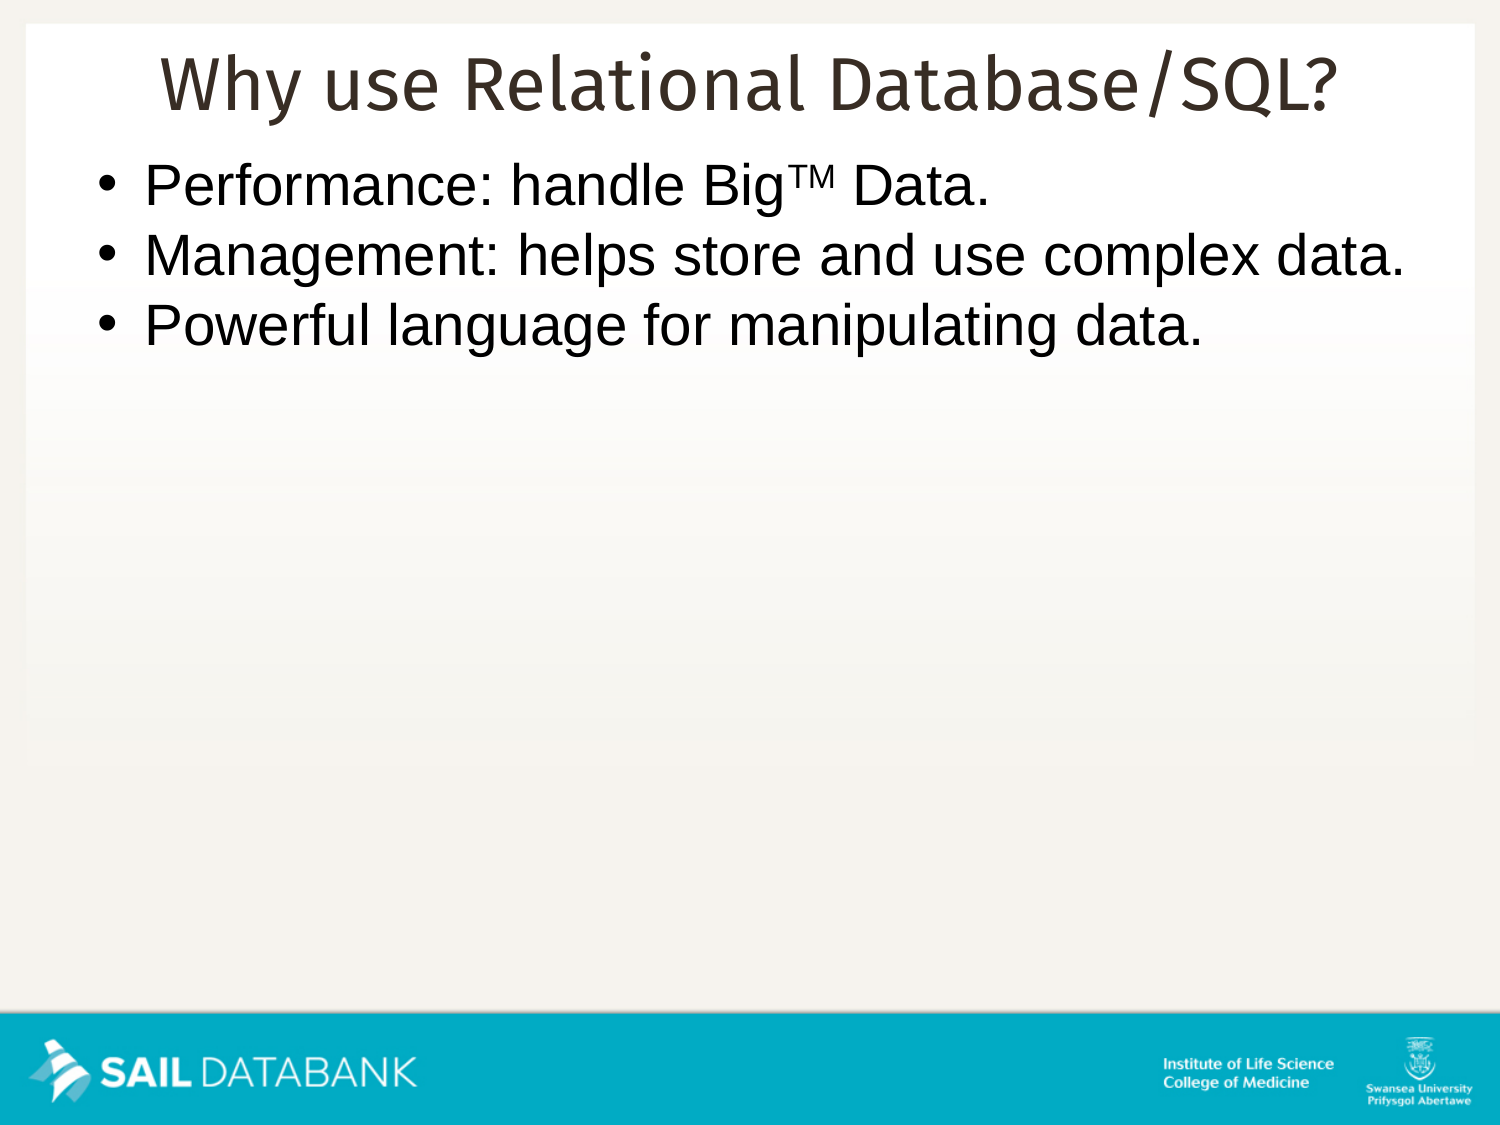

Why use Relational Database/SQL?
Performance: handle BigTM Data.
Management: helps store and use complex data.
Powerful language for manipulating data.